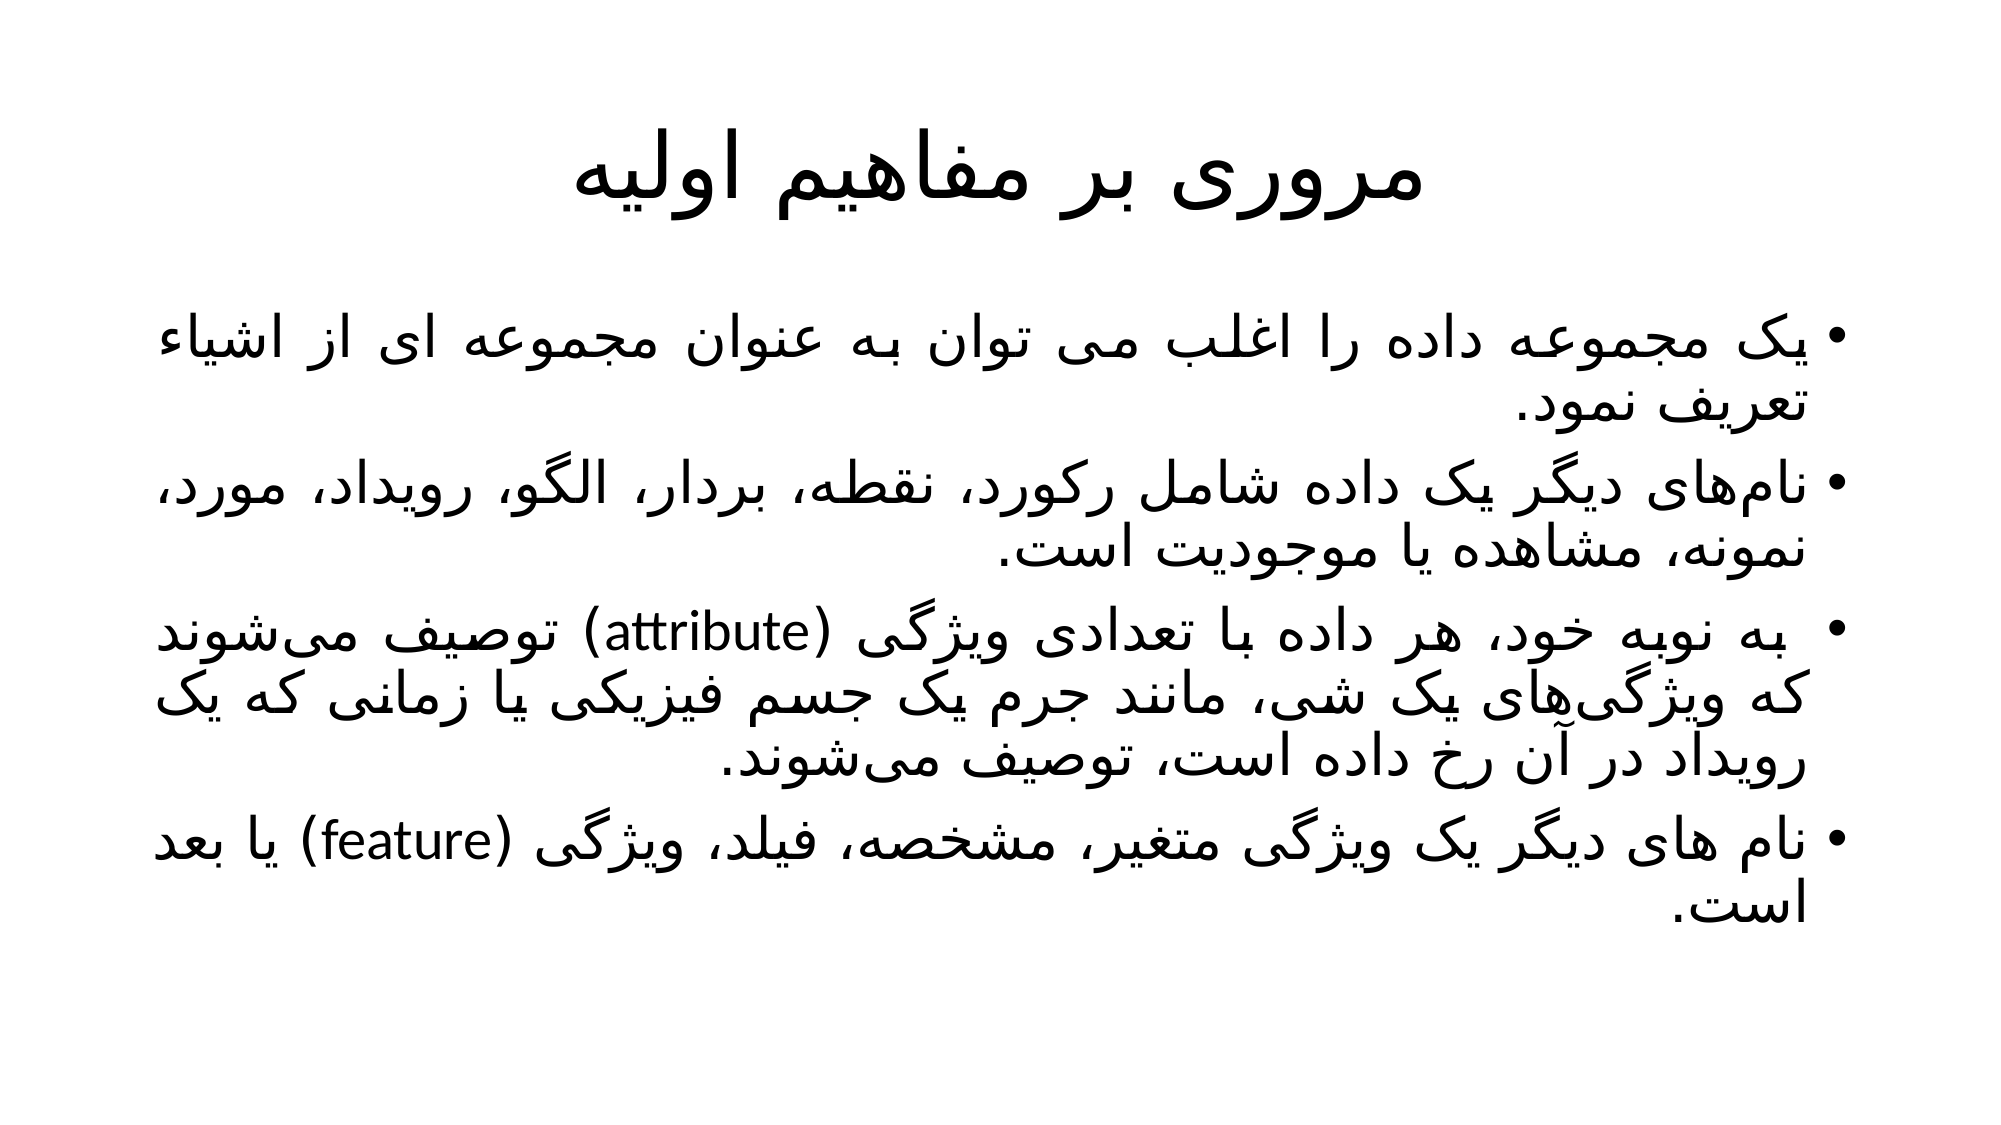

# مروری بر مفاهیم اولیه
یک مجموعه داده را اغلب می توان به عنوان مجموعه ای از اشیاء تعریف نمود.
نام‌های دیگر یک داده شامل رکورد، نقطه، بردار، الگو، رویداد، مورد، نمونه، مشاهده یا موجودیت است.
 به نوبه خود، هر داده با تعدادی ویژگی (attribute) توصیف می‌شوند که ویژگی‌های یک شی، مانند جرم یک جسم فیزیکی یا زمانی که یک رویداد در آن رخ داده است، توصیف می‌شوند.
نام های دیگر یک ویژگی متغیر، مشخصه، فیلد، ویژگی (feature) یا بعد است.